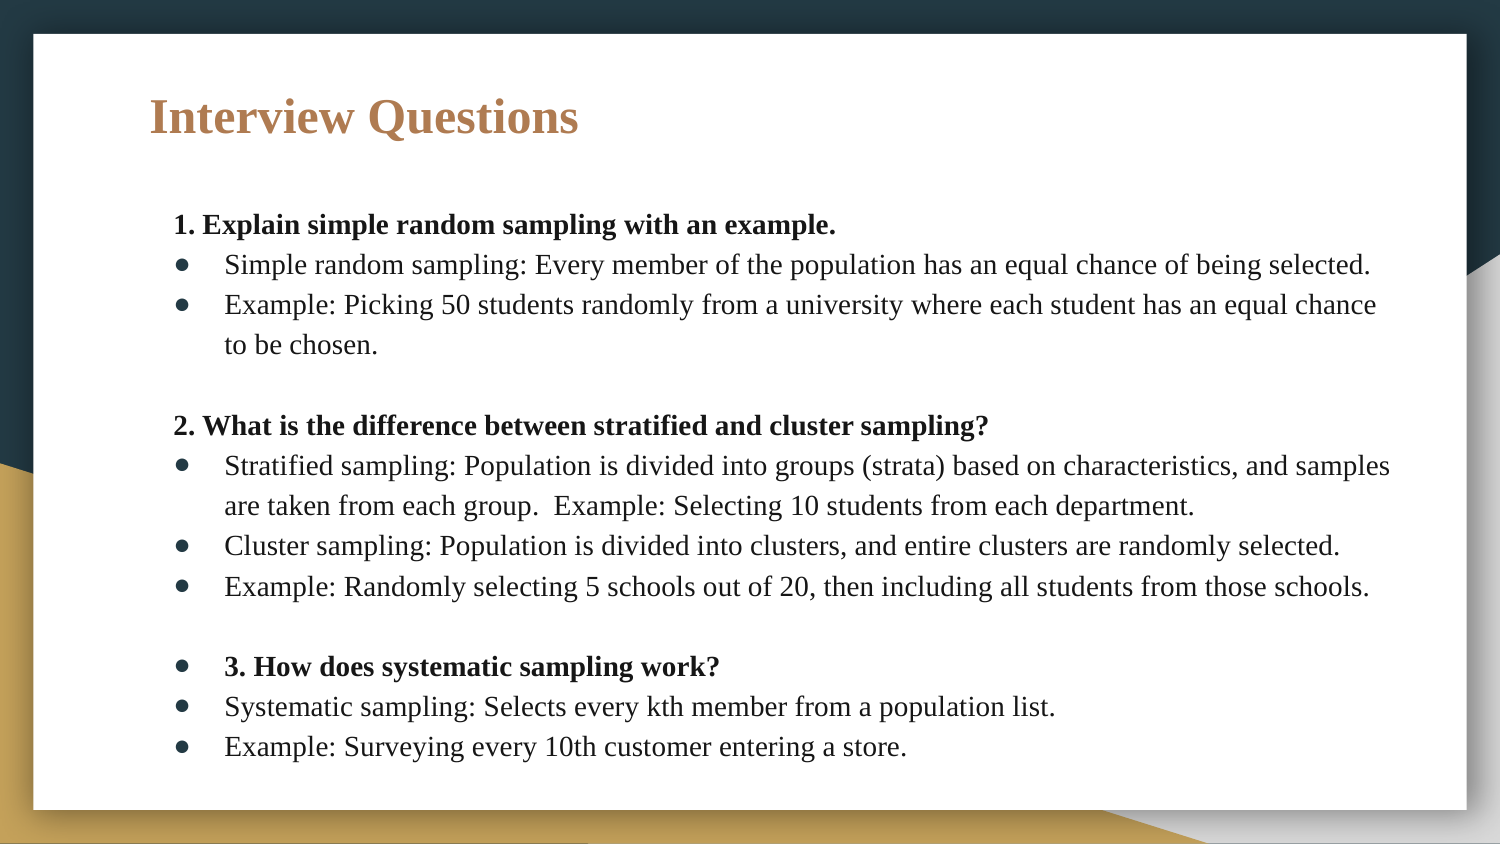

# Interview Questions
1. Explain simple random sampling with an example.
Simple random sampling: Every member of the population has an equal chance of being selected.
Example: Picking 50 students randomly from a university where each student has an equal chance to be chosen.

2. What is the difference between stratified and cluster sampling?
Stratified sampling: Population is divided into groups (strata) based on characteristics, and samples are taken from each group.  Example: Selecting 10 students from each department.
Cluster sampling: Population is divided into clusters, and entire clusters are randomly selected.
Example: Randomly selecting 5 schools out of 20, then including all students from those schools.

3. How does systematic sampling work?
Systematic sampling: Selects every kth member from a population list.
Example: Surveying every 10th customer entering a store.